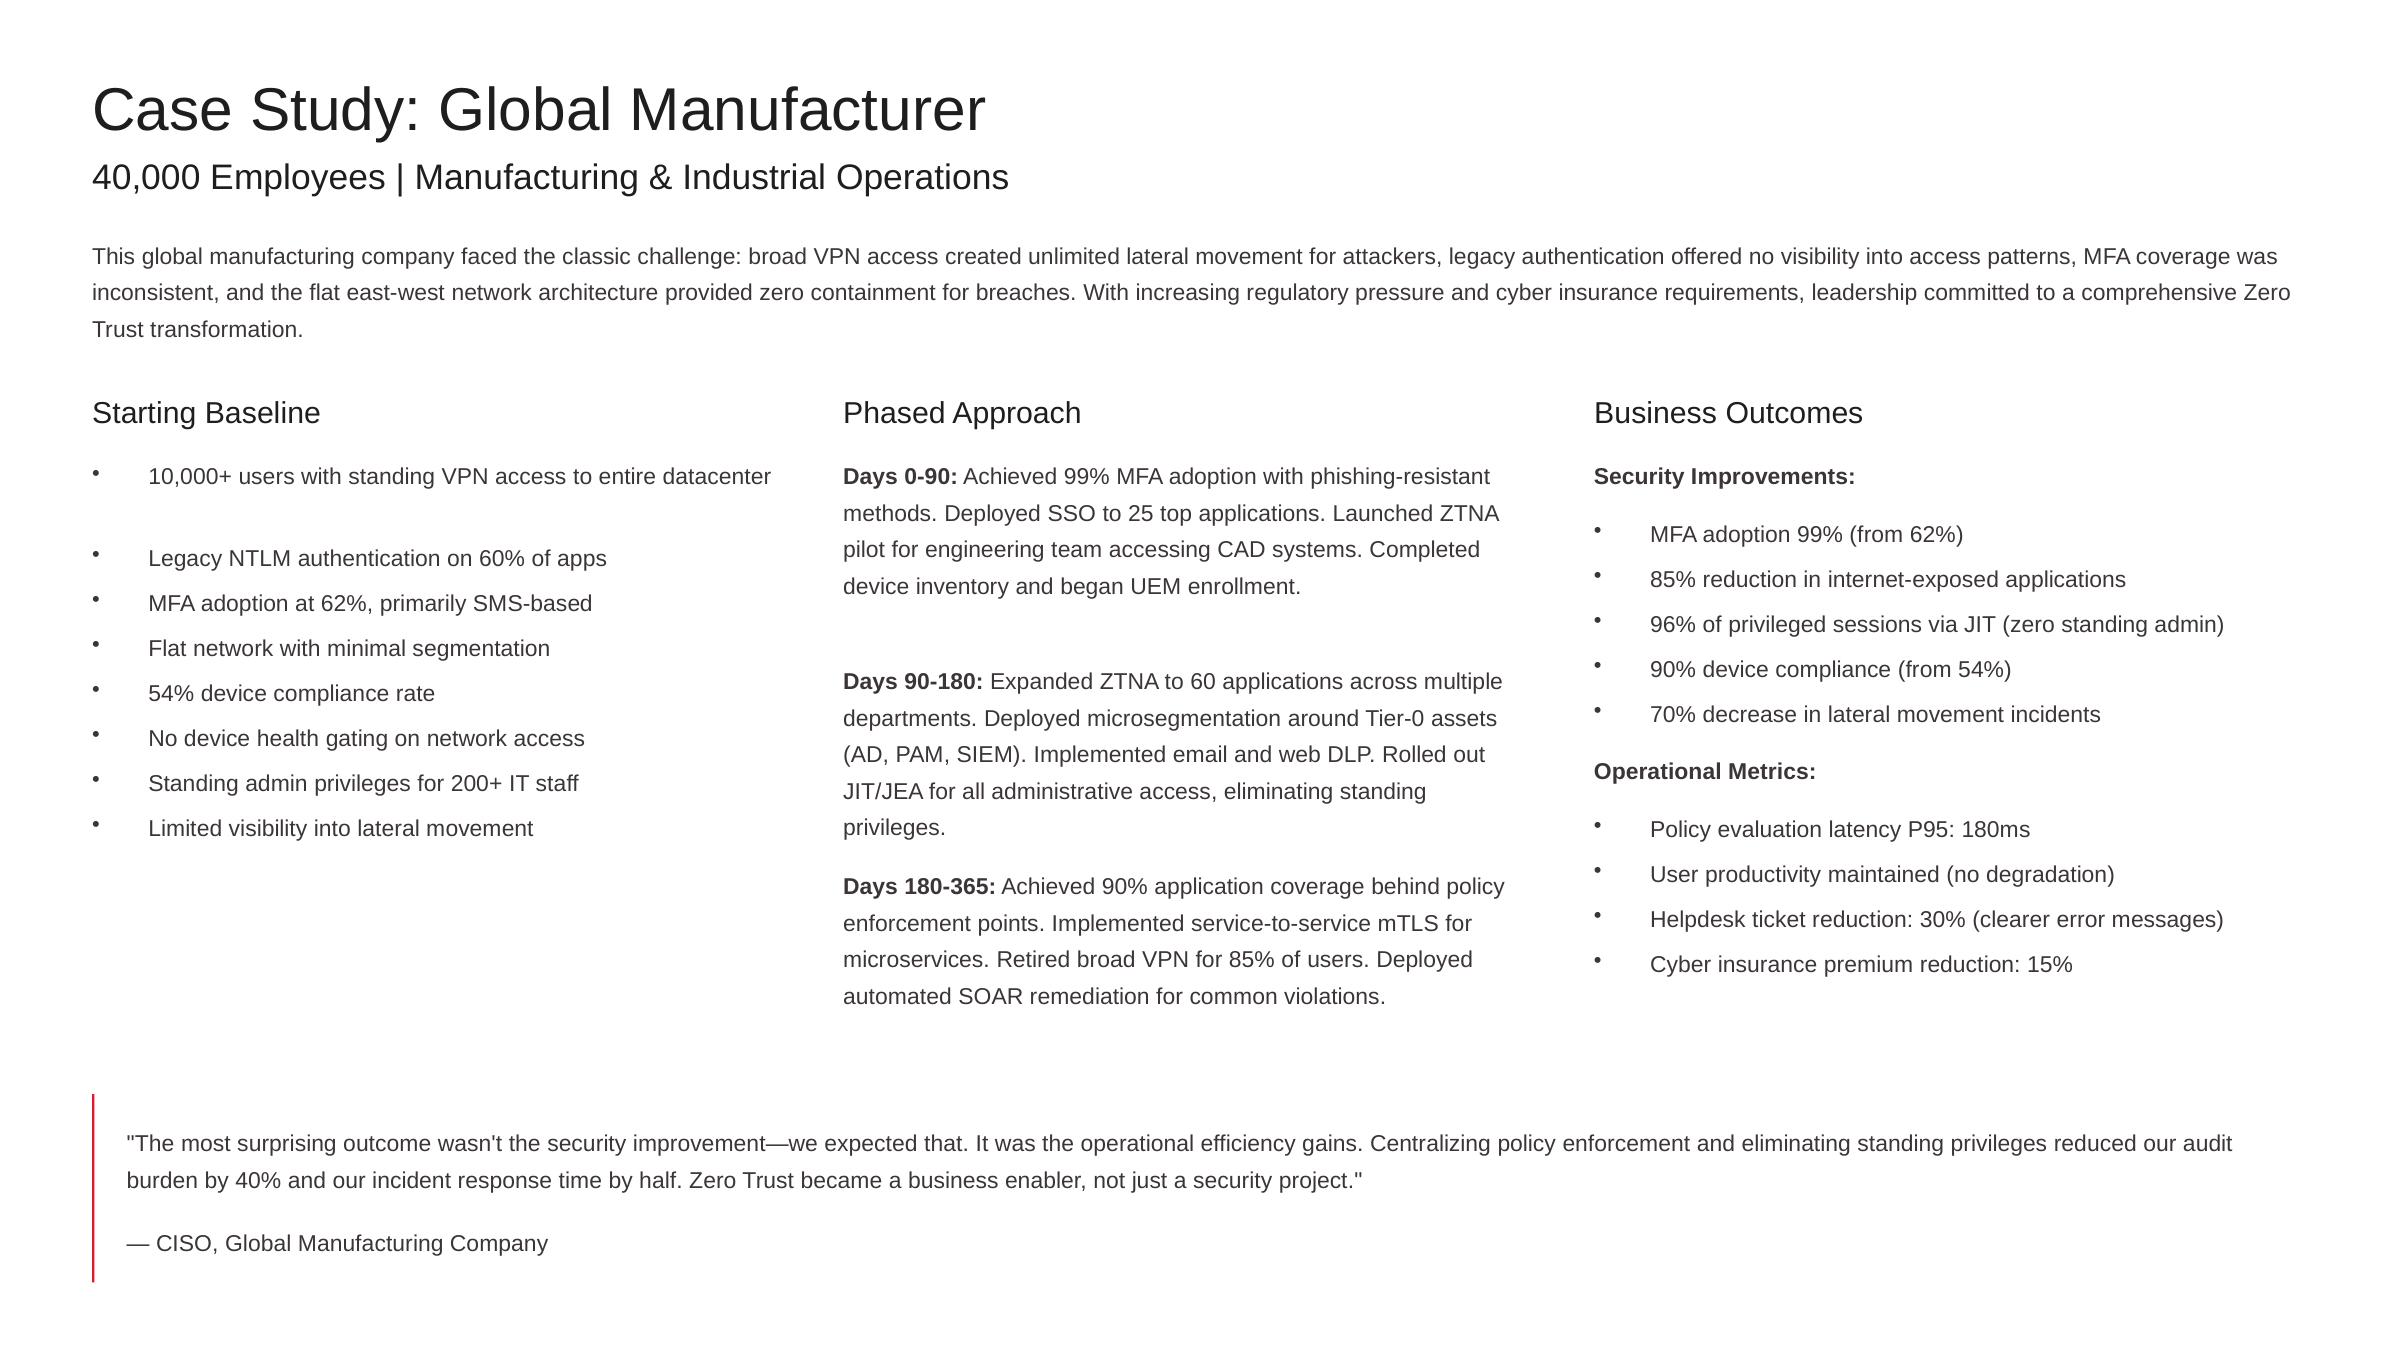

Case Study: Global Manufacturer
40,000 Employees | Manufacturing & Industrial Operations
This global manufacturing company faced the classic challenge: broad VPN access created unlimited lateral movement for attackers, legacy authentication offered no visibility into access patterns, MFA coverage was inconsistent, and the flat east-west network architecture provided zero containment for breaches. With increasing regulatory pressure and cyber insurance requirements, leadership committed to a comprehensive Zero Trust transformation.
Starting Baseline
Phased Approach
Business Outcomes
10,000+ users with standing VPN access to entire datacenter
Days 0-90: Achieved 99% MFA adoption with phishing-resistant methods. Deployed SSO to 25 top applications. Launched ZTNA pilot for engineering team accessing CAD systems. Completed device inventory and began UEM enrollment.
Security Improvements:
MFA adoption 99% (from 62%)
Legacy NTLM authentication on 60% of apps
85% reduction in internet-exposed applications
MFA adoption at 62%, primarily SMS-based
96% of privileged sessions via JIT (zero standing admin)
Flat network with minimal segmentation
90% device compliance (from 54%)
Days 90-180: Expanded ZTNA to 60 applications across multiple departments. Deployed microsegmentation around Tier-0 assets (AD, PAM, SIEM). Implemented email and web DLP. Rolled out JIT/JEA for all administrative access, eliminating standing privileges.
54% device compliance rate
70% decrease in lateral movement incidents
No device health gating on network access
Operational Metrics:
Standing admin privileges for 200+ IT staff
Limited visibility into lateral movement
Policy evaluation latency P95: 180ms
User productivity maintained (no degradation)
Days 180-365: Achieved 90% application coverage behind policy enforcement points. Implemented service-to-service mTLS for microservices. Retired broad VPN for 85% of users. Deployed automated SOAR remediation for common violations.
Helpdesk ticket reduction: 30% (clearer error messages)
Cyber insurance premium reduction: 15%

"The most surprising outcome wasn't the security improvement—we expected that. It was the operational efficiency gains. Centralizing policy enforcement and eliminating standing privileges reduced our audit burden by 40% and our incident response time by half. Zero Trust became a business enabler, not just a security project."
— CISO, Global Manufacturing Company